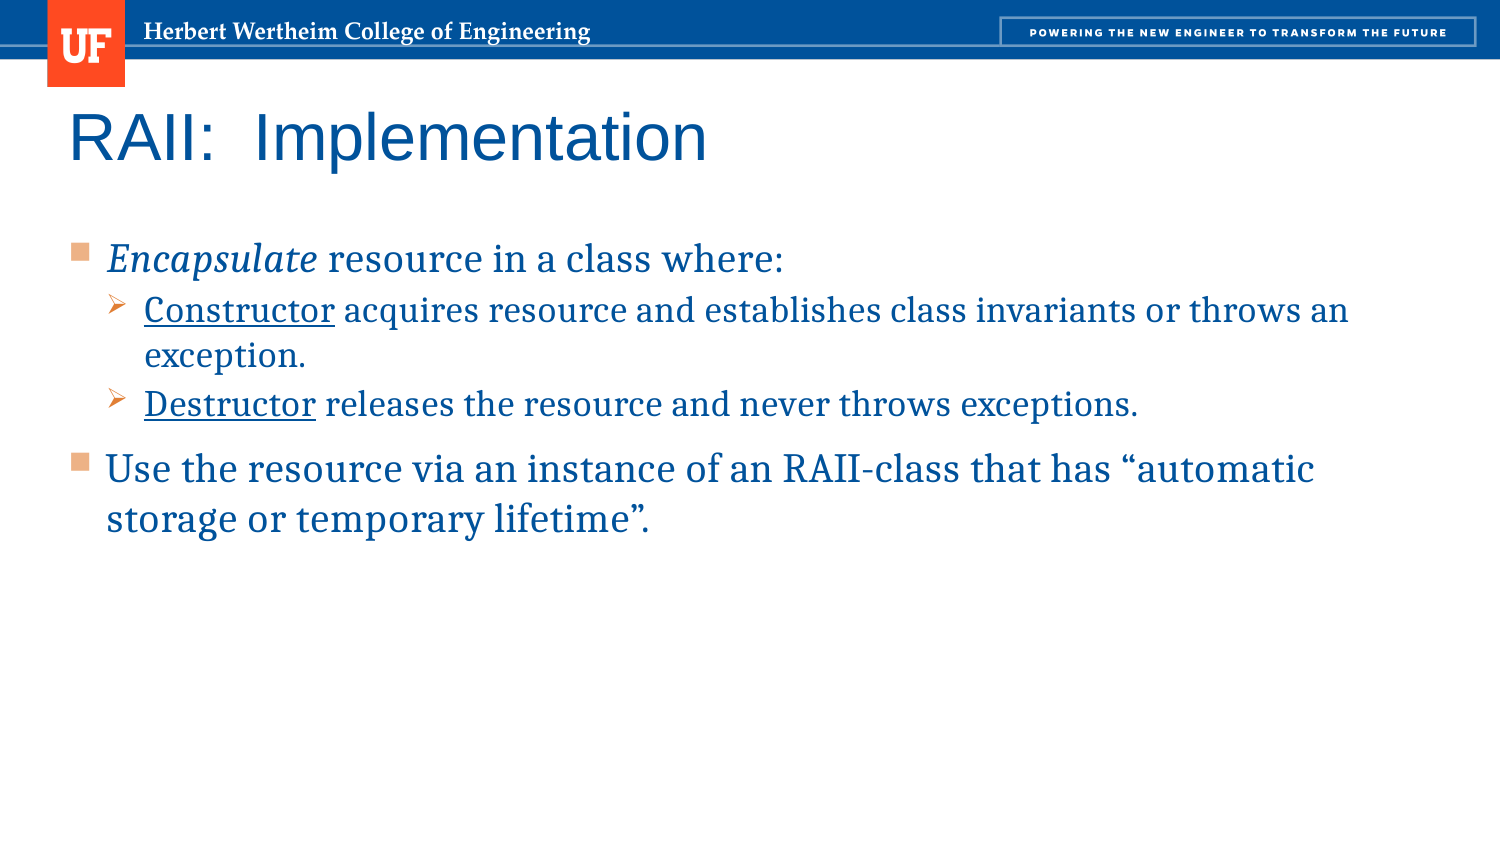

# RAII:  Implementation
Encapsulate resource in a class where:
Constructor acquires resource and establishes class invariants or throws an exception.
Destructor releases the resource and never throws exceptions.
Use the resource via an instance of an RAII-class that has “automatic storage or temporary lifetime”.